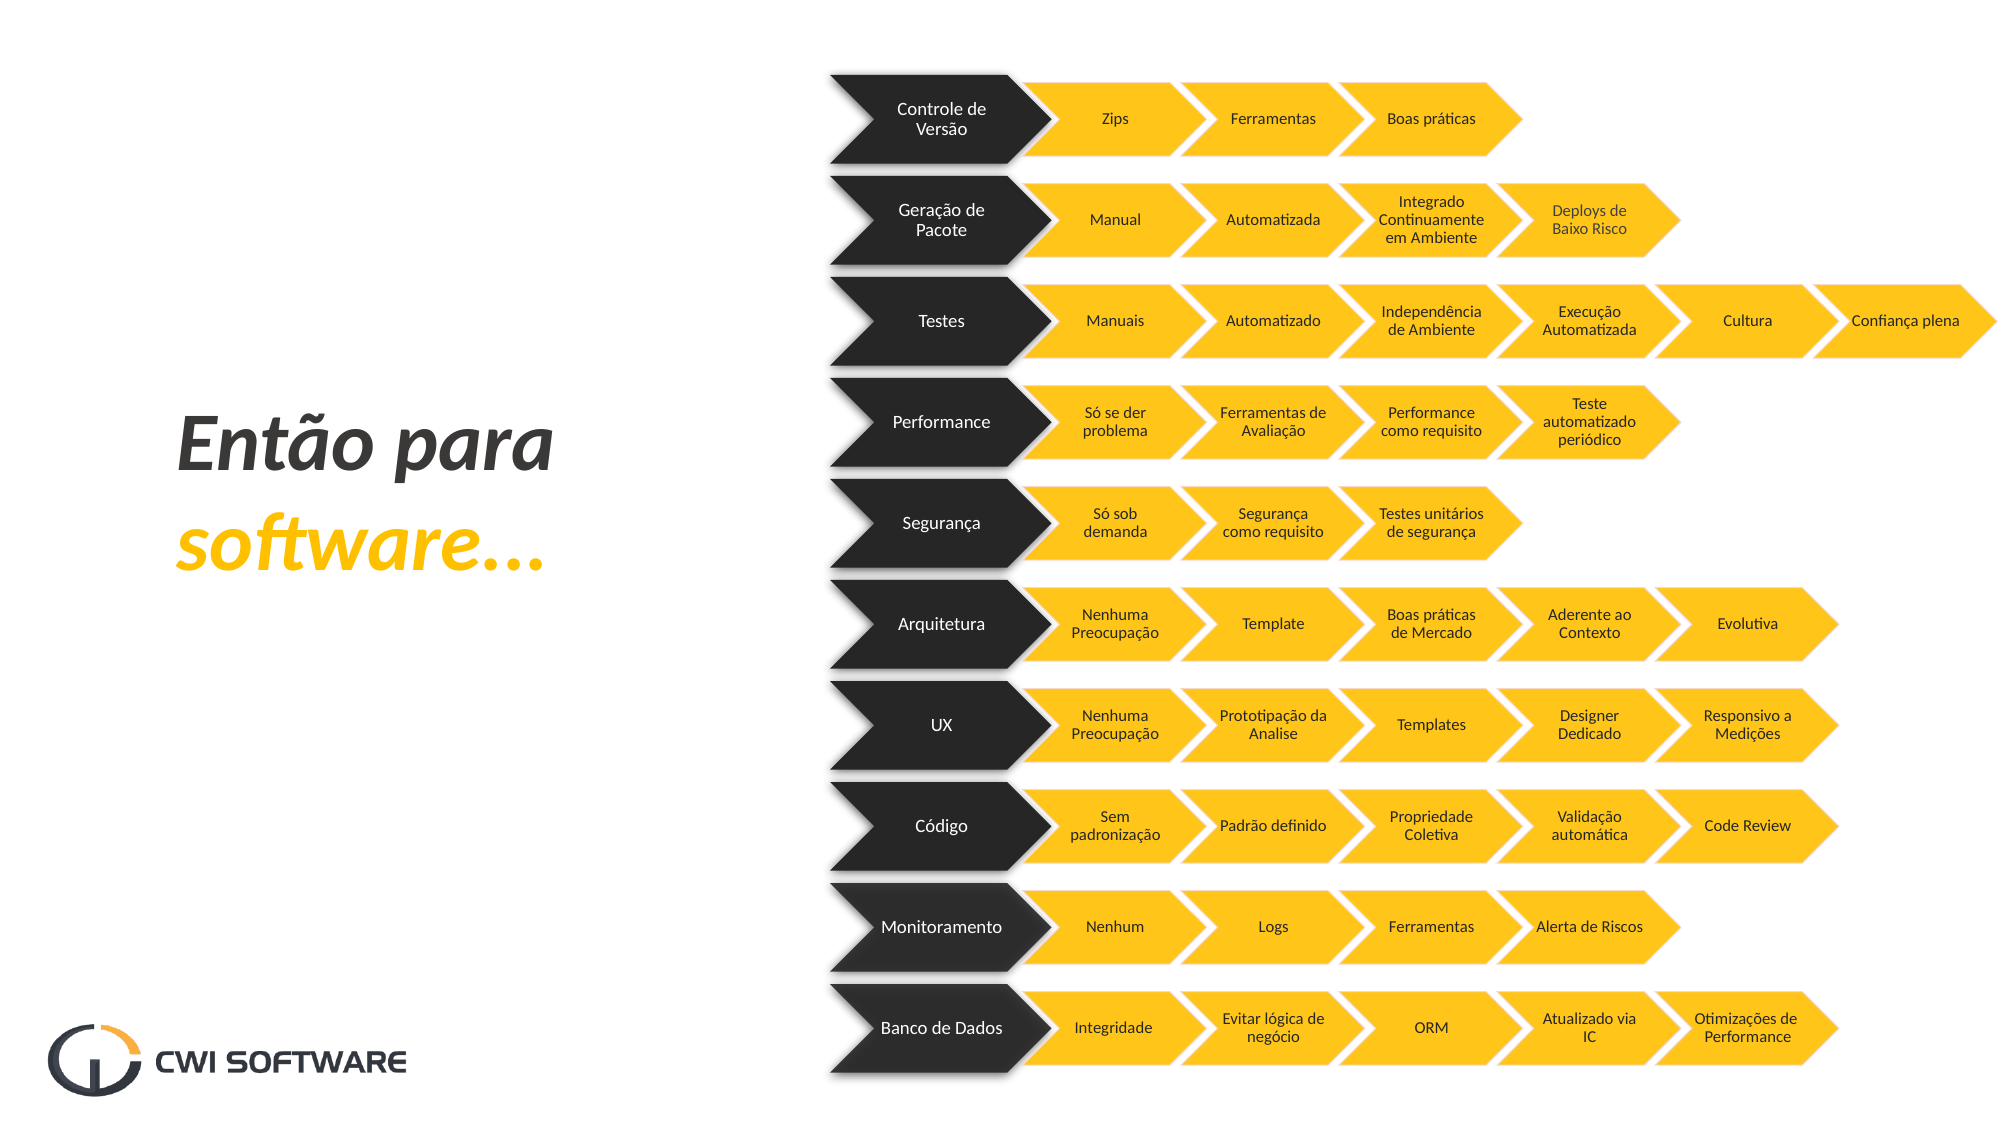

Controle de Versão
Zips
Ferramentas
Boas práticas
Geração de Pacote
Manual
Automatizada
Integrado Continuamente em Ambiente
Deploys de Baixo Risco
Testes
Manuais
Automatizado
Independência de Ambiente
Execução Automatizada
Cultura
Confiança plena
Performance
Só se der problema
Ferramentas de Avaliação
Performance como requisito
Teste automatizado periódico
Segurança
Só sob demanda
Segurança como requisito
Testes unitários de segurança
Arquitetura
Nenhuma Preocupação
Template
Boas práticas de Mercado
Aderente ao Contexto
Evolutiva
UX
Nenhuma Preocupação
Prototipação da Analise
Templates
Designer Dedicado
Responsivo a Medições
Código
Sem padronização
Padrão definido
Propriedade Coletiva
Validação automática
Code Review
Monitoramento
Nenhum
Logs
Ferramentas
Alerta de Riscos
Banco de Dados
Integridade
Evitar lógica de negócio
ORM
Atualizado via IC
Otimizações de  Performance

Então para
software...